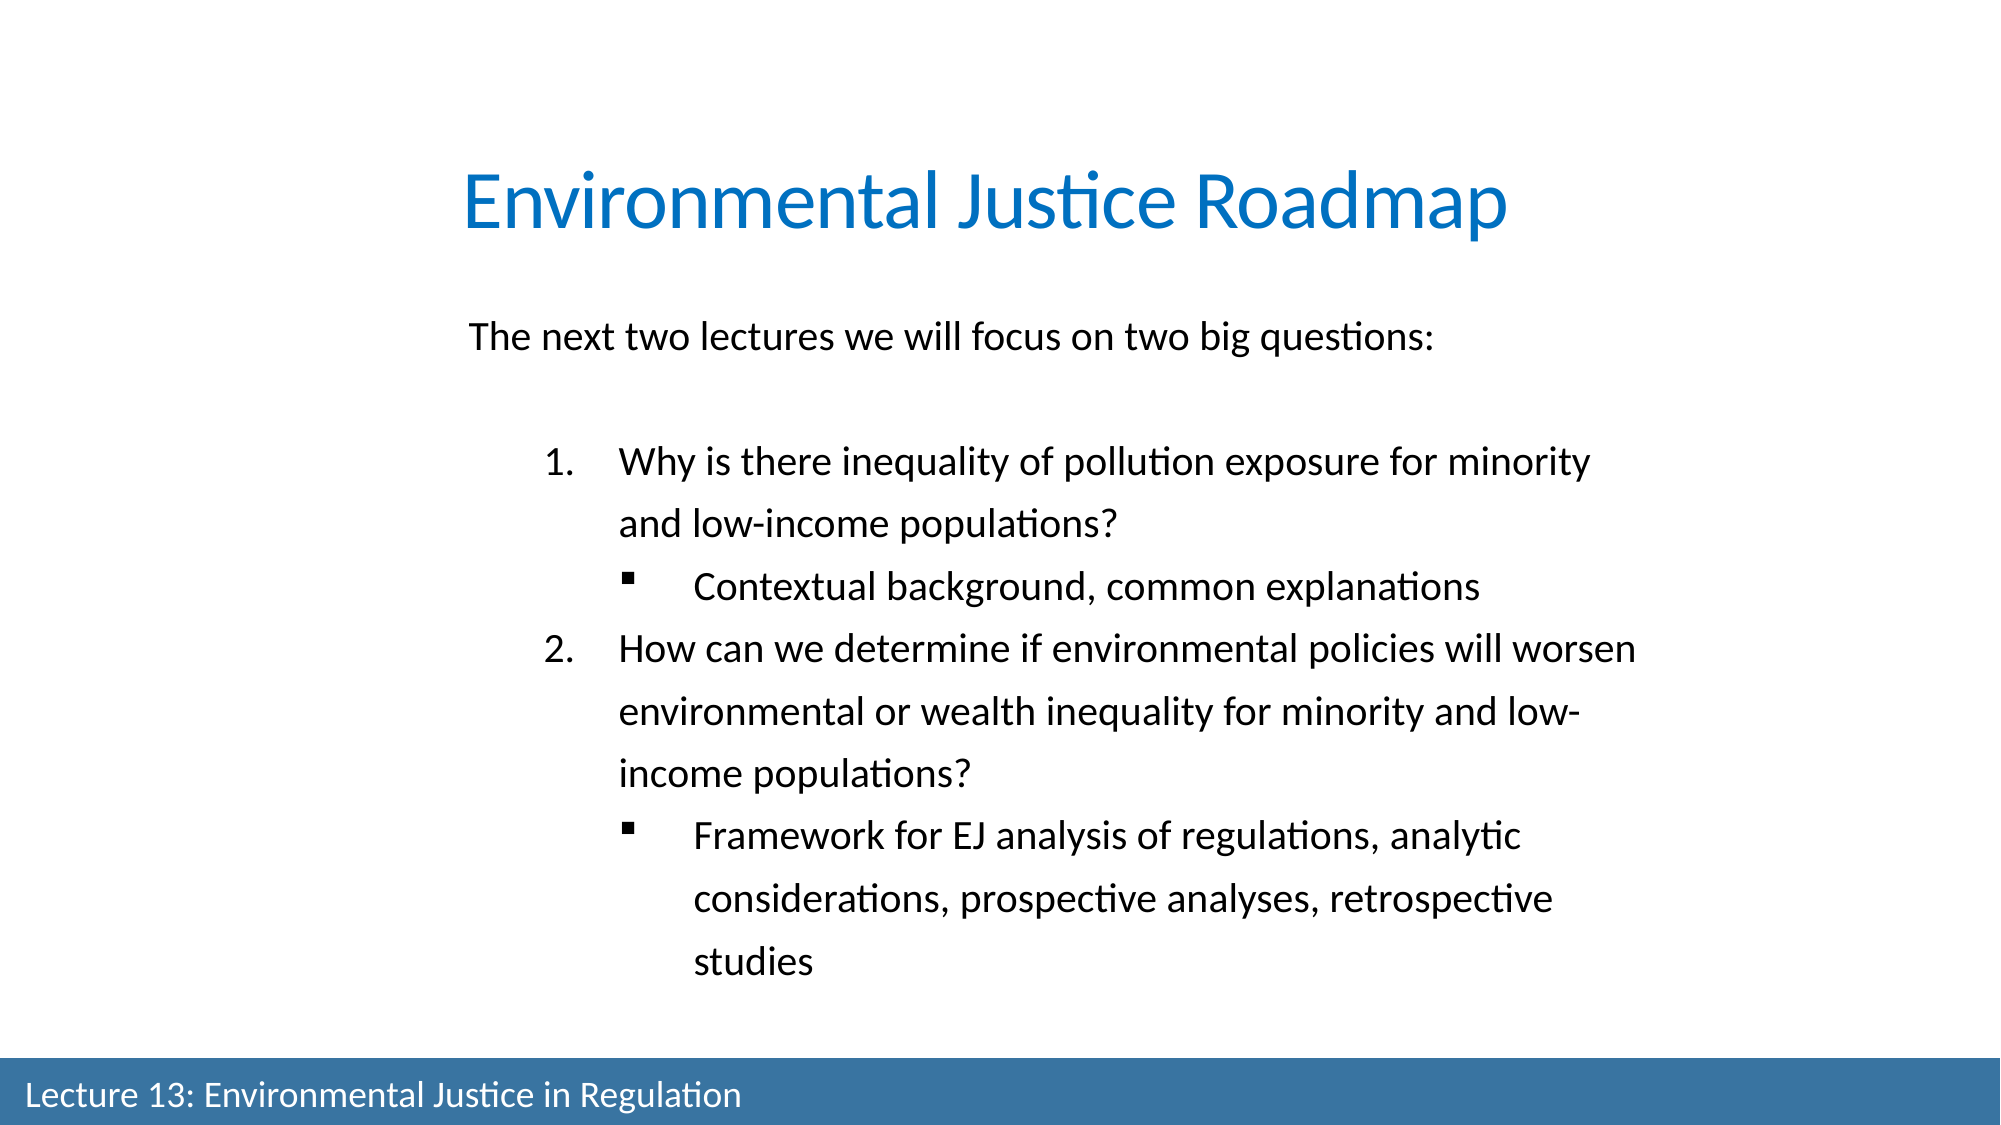

Environmental Justice Roadmap
The next two lectures we will focus on two big questions:

Why is there inequality of pollution exposure for minority and low-income populations?
Contextual background, common explanations
How can we determine if environmental policies will worsen environmental or wealth inequality for minority and low-income populations?
Framework for EJ analysis of regulations, analytic considerations, prospective analyses, retrospective studies